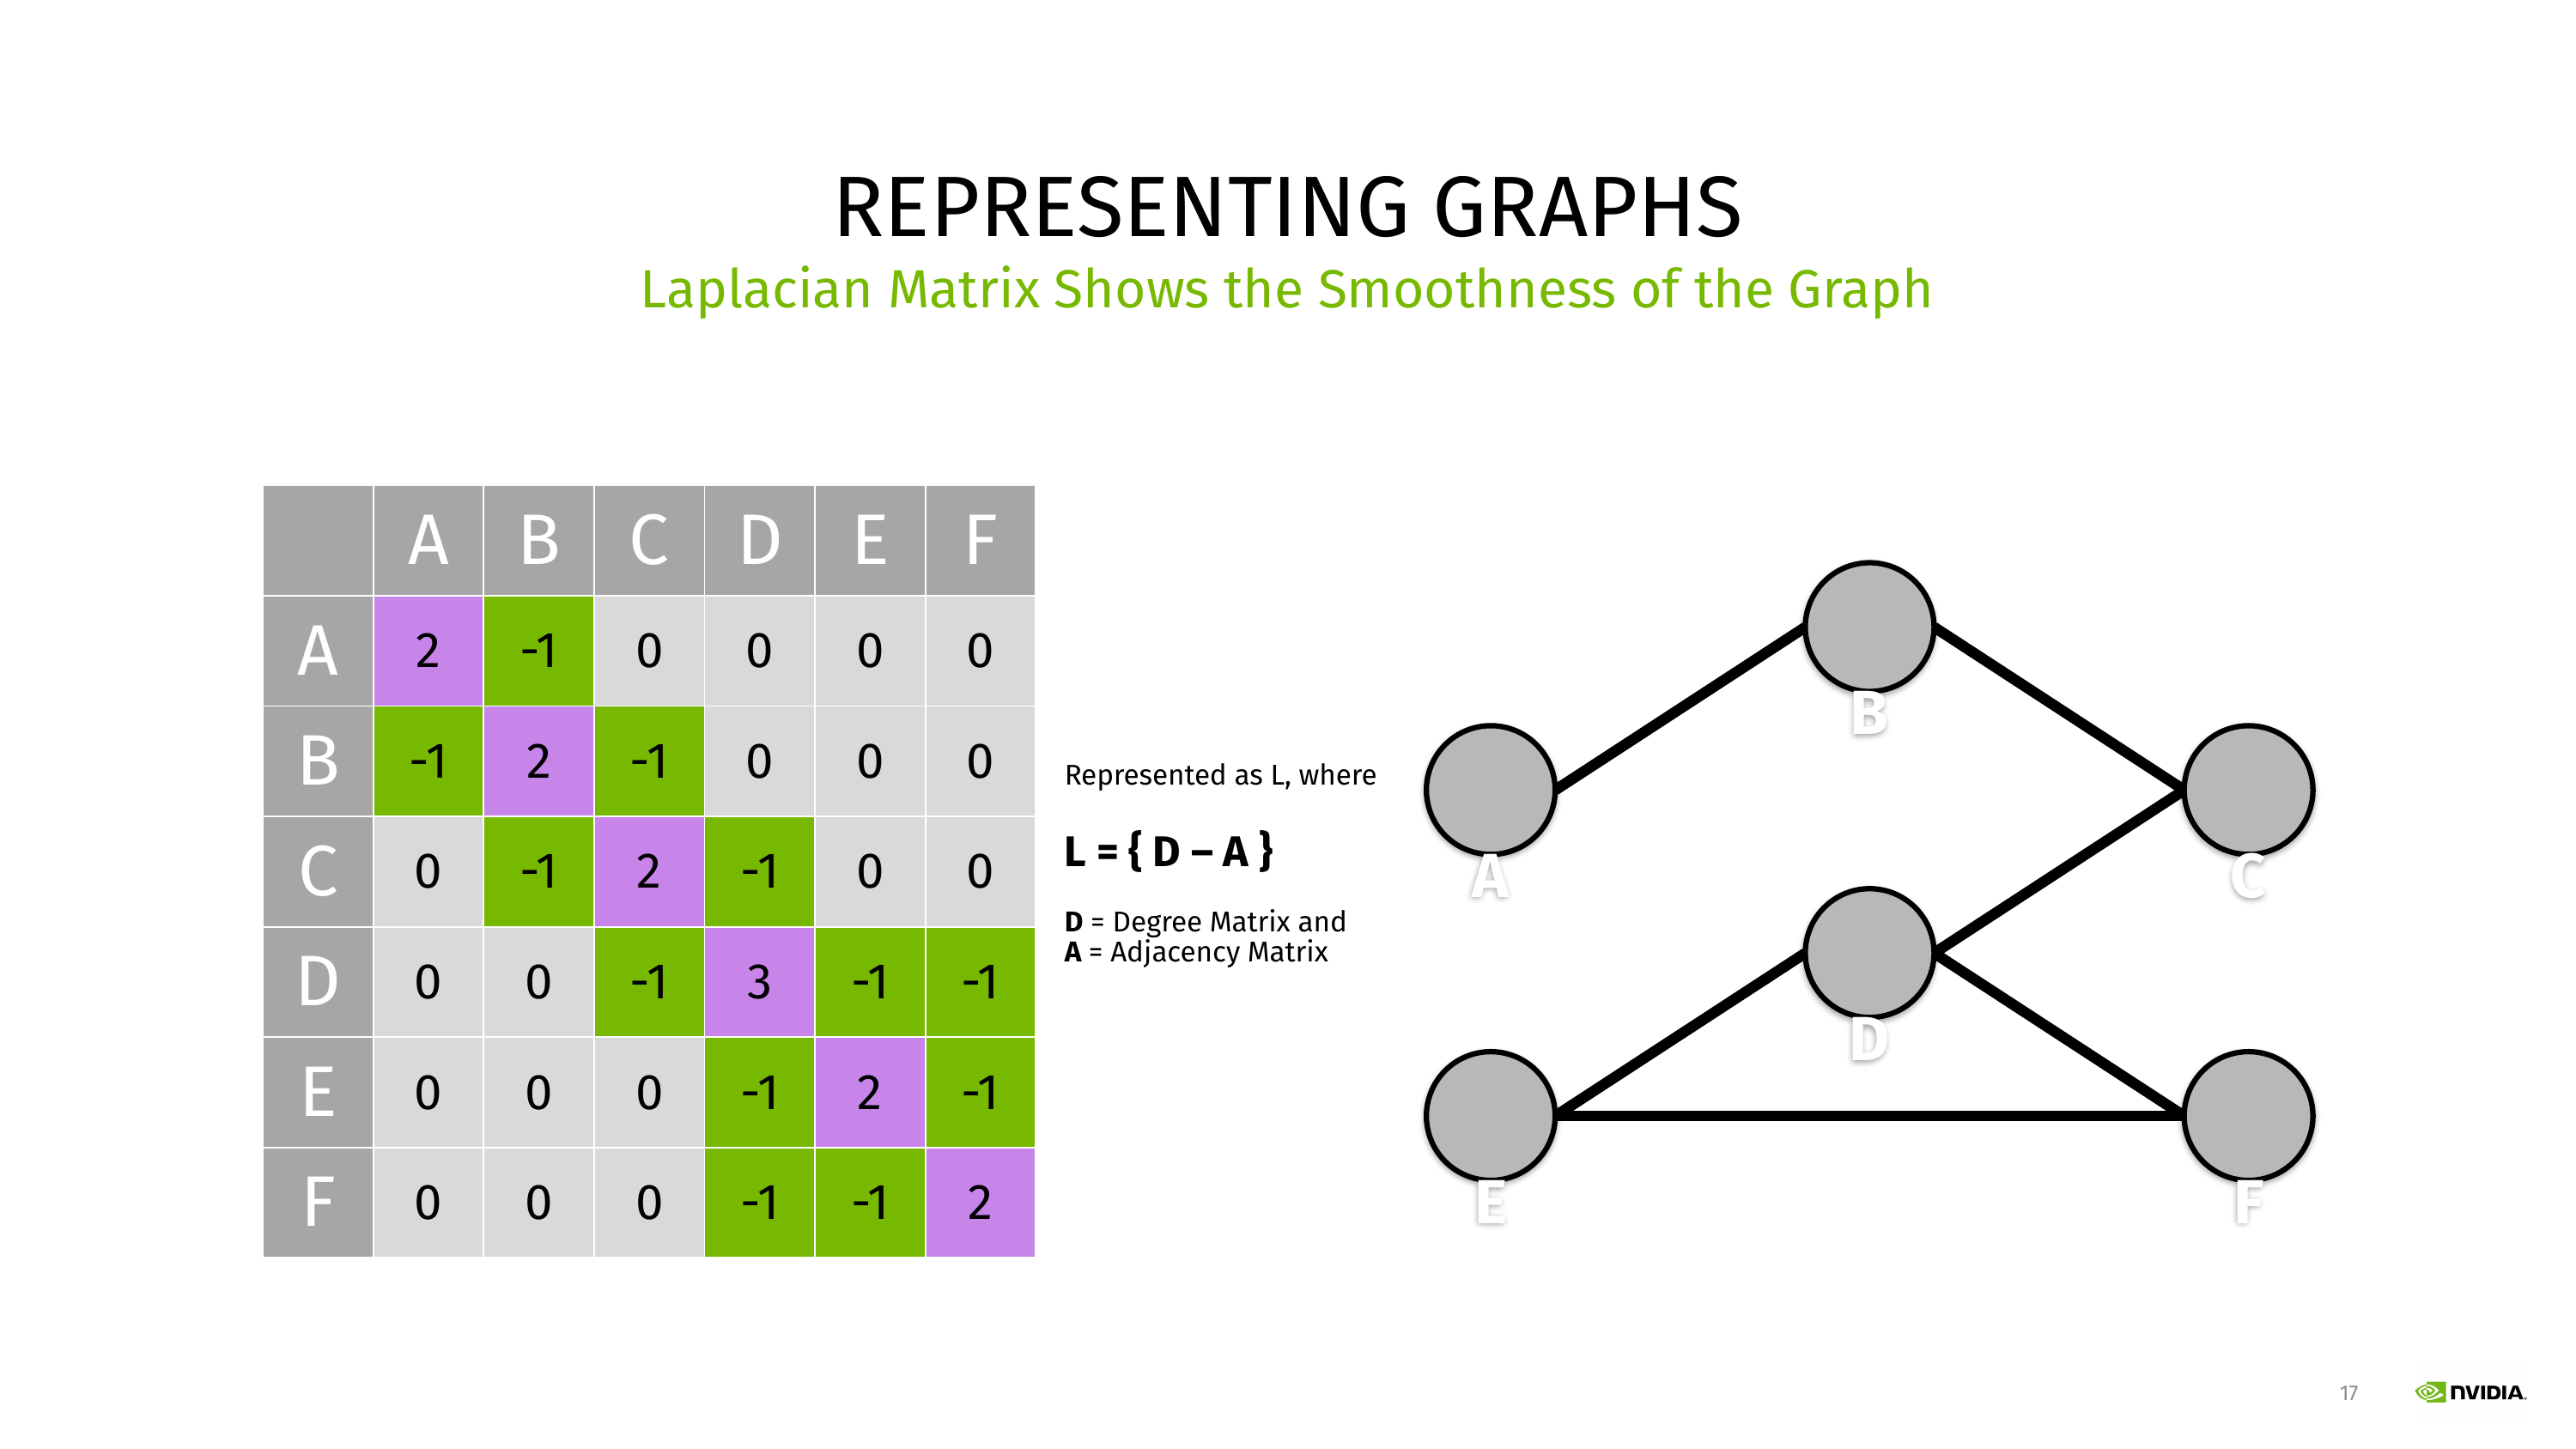

# Representing Graphs
Laplacian Matrix Shows the Smoothness of the Graph
|  | A | B | C | D | E | F |
| --- | --- | --- | --- | --- | --- | --- |
| A | 2 | -1 | 0 | 0 | 0 | 0 |
| B | -1 | 2 | -1 | 0 | 0 | 0 |
| C | 0 | -1 | 2 | -1 | 0 | 0 |
| D | 0 | 0 | -1 | 3 | -1 | -1 |
| E | 0 | 0 | 0 | -1 | 2 | -1 |
| F | 0 | 0 | 0 | -1 | -1 | 2 |
B
A
C
D
E
F
Represented as L, where

L = { D – A }

D = Degree Matrix and
A = Adjacency Matrix